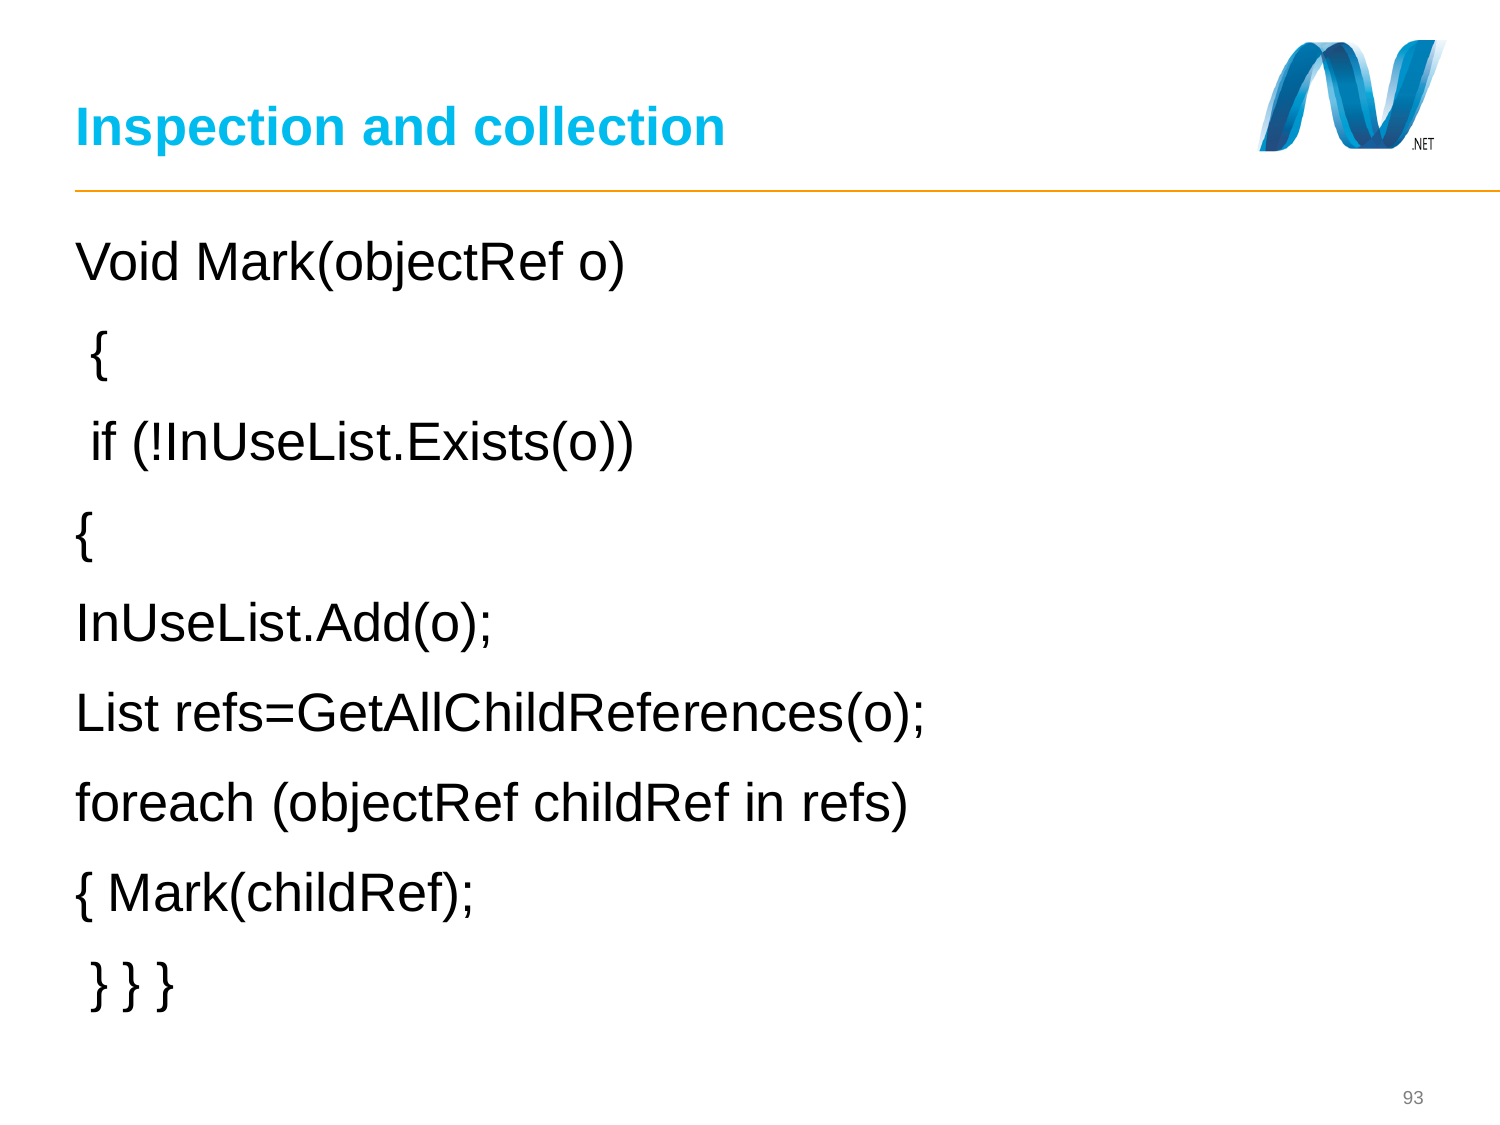

# Inspection and collection
Void Mark(objectRef o)
 {
 if (!InUseList.Exists(o))
{
InUseList.Add(o);
List refs=GetAllChildReferences(o);
foreach (objectRef childRef in refs)
{ Mark(childRef);
 } } }